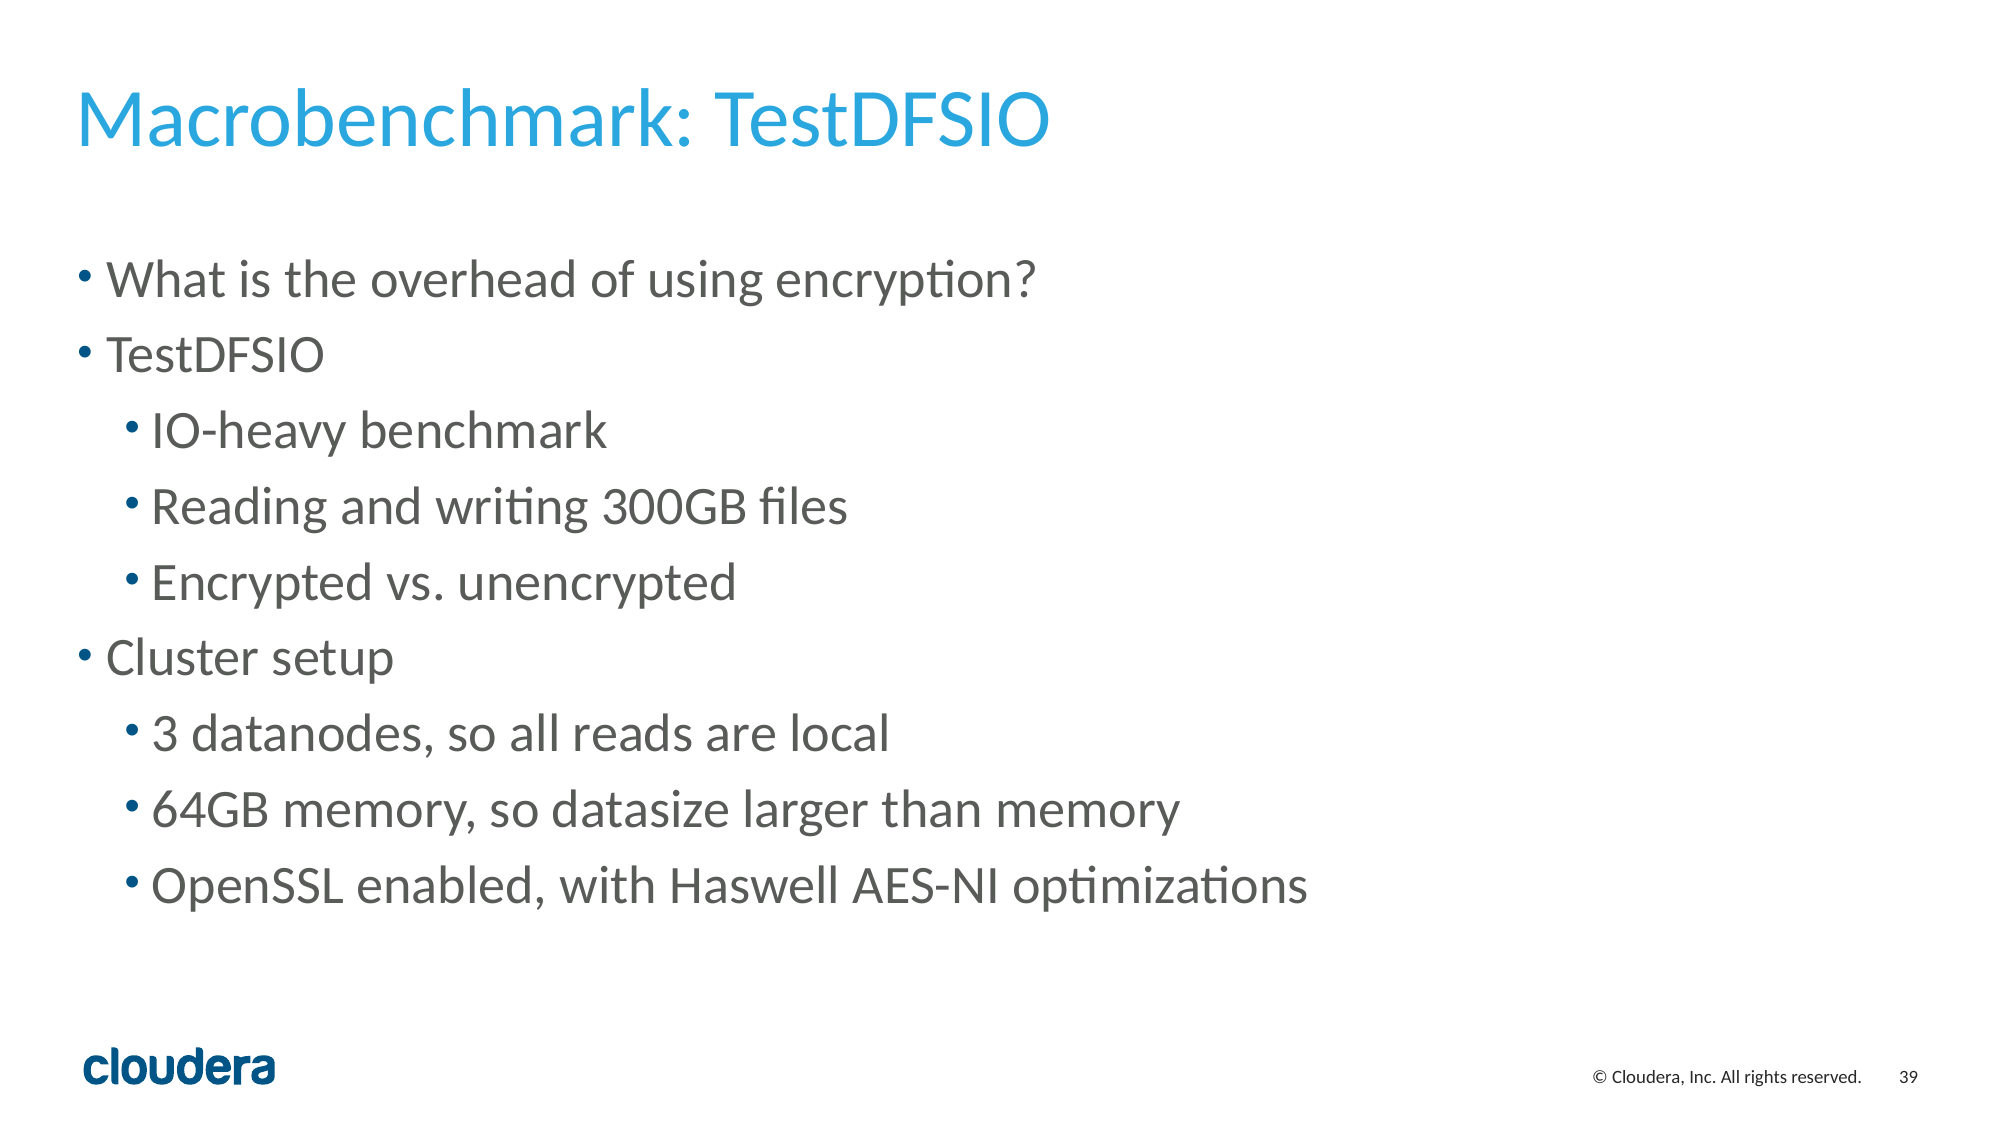

# Macrobenchmark: TestDFSIO
What is the overhead of using encryption?
TestDFSIO
IO-heavy benchmark
Reading and writing 300GB files
Encrypted vs. unencrypted
Cluster setup
3 datanodes, so all reads are local
64GB memory, so datasize larger than memory
OpenSSL enabled, with Haswell AES-NI optimizations